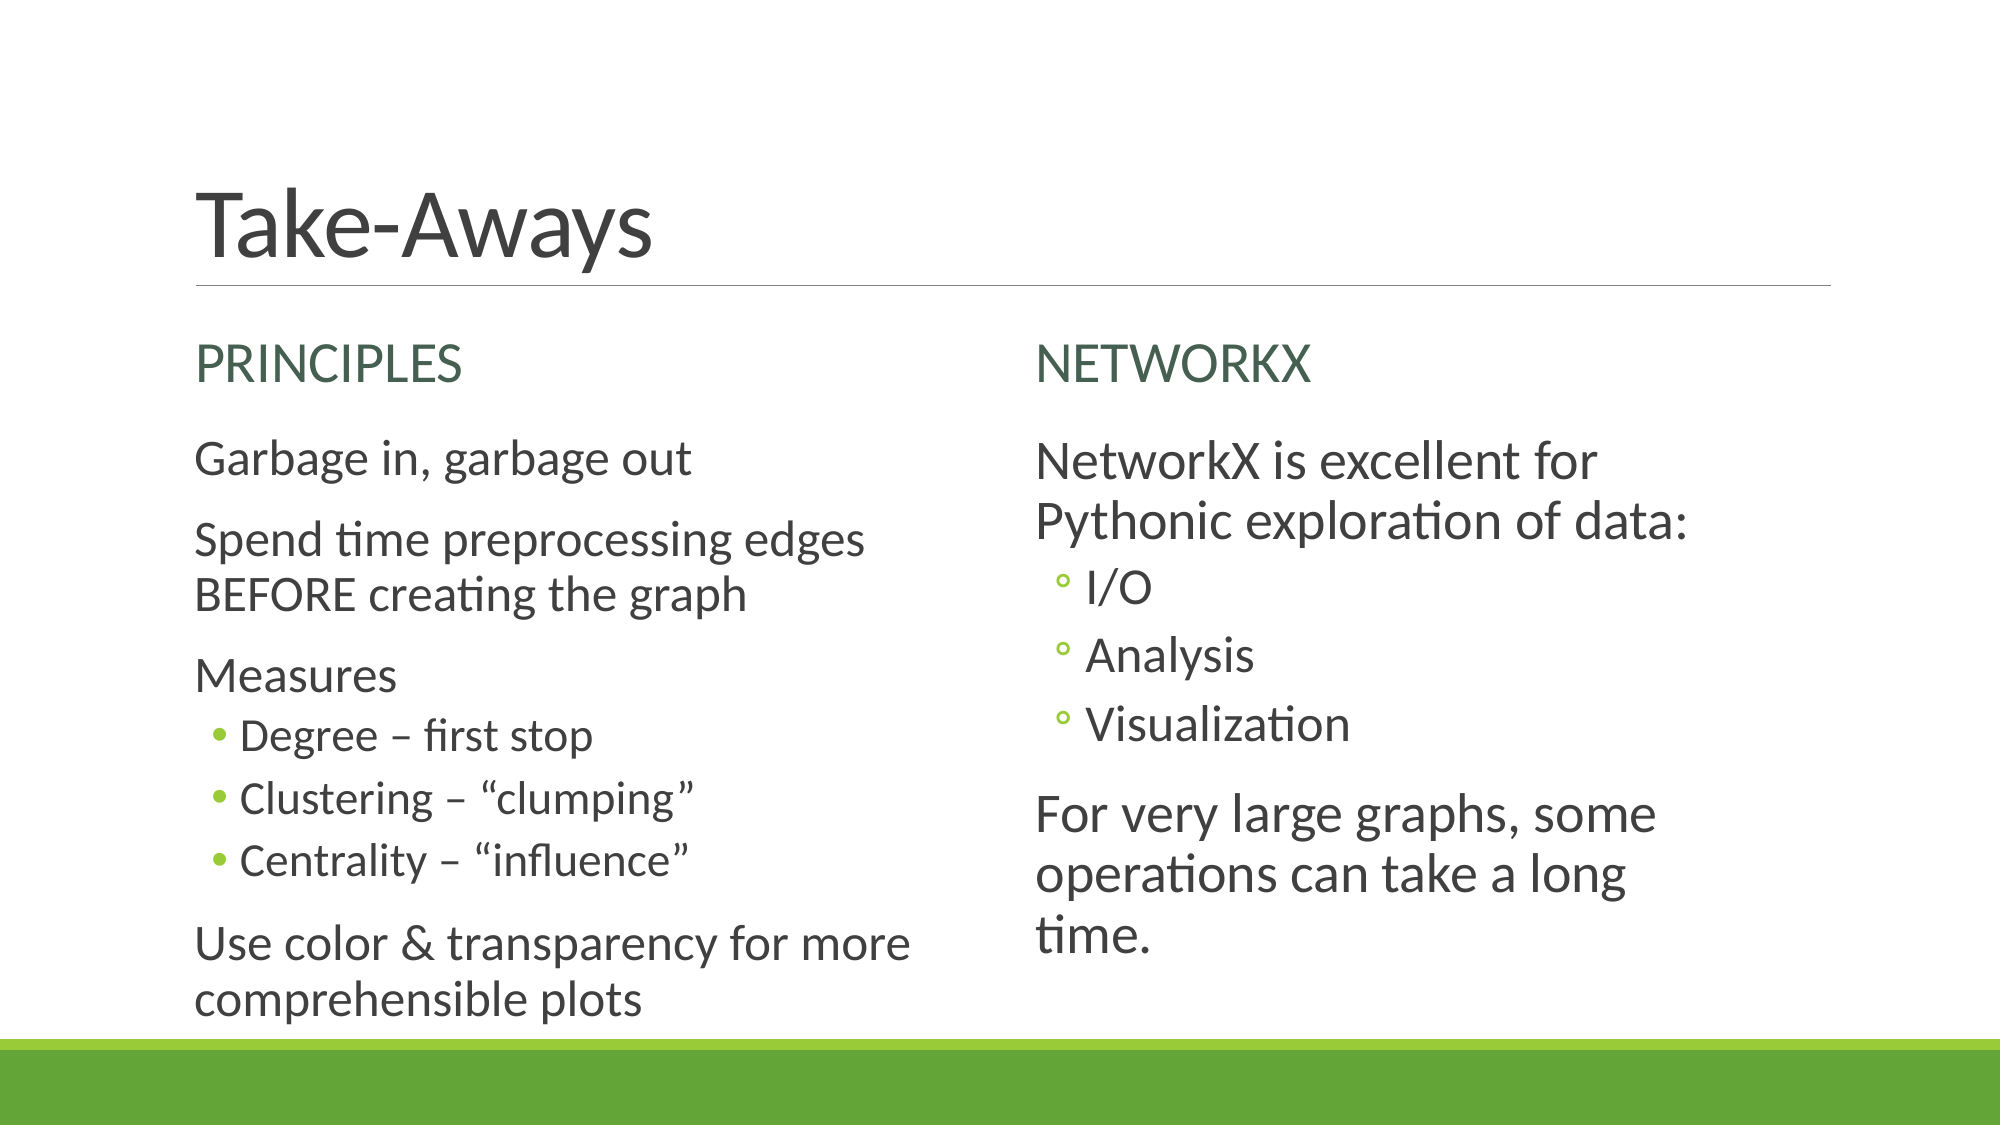

# Take-Aways
Principles
Networkx
Garbage in, garbage out
Spend time preprocessing edges BEFORE creating the graph
Measures
Degree – first stop
Clustering – “clumping”
Centrality – “influence”
Use color & transparency for more comprehensible plots
NetworkX is excellent for Pythonic exploration of data:
I/O
Analysis
Visualization
For very large graphs, some operations can take a long time.